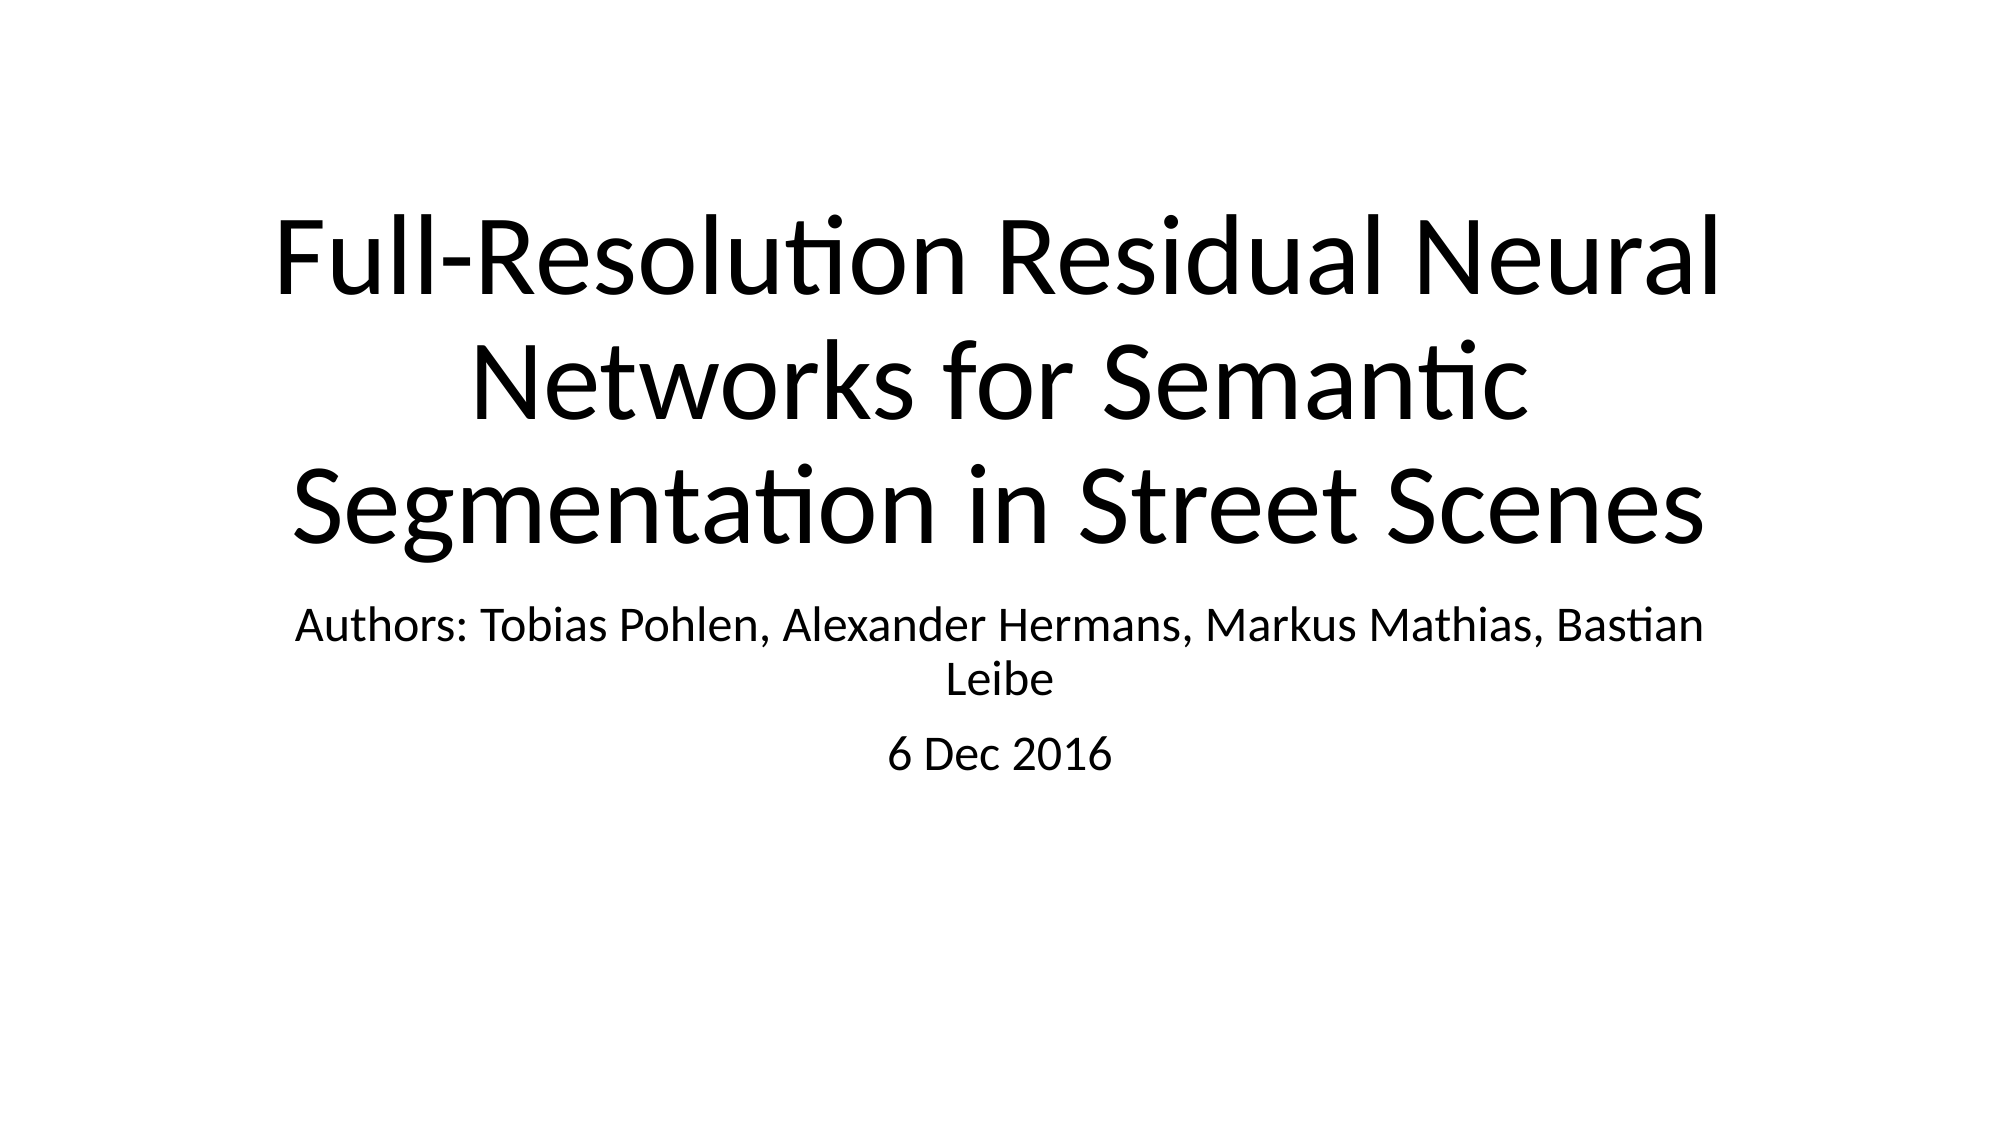

# Full-Resolution Residual Neural Networks for Semantic Segmentation in Street Scenes
Authors: Tobias Pohlen, Alexander Hermans, Markus Mathias, Bastian Leibe
6 Dec 2016